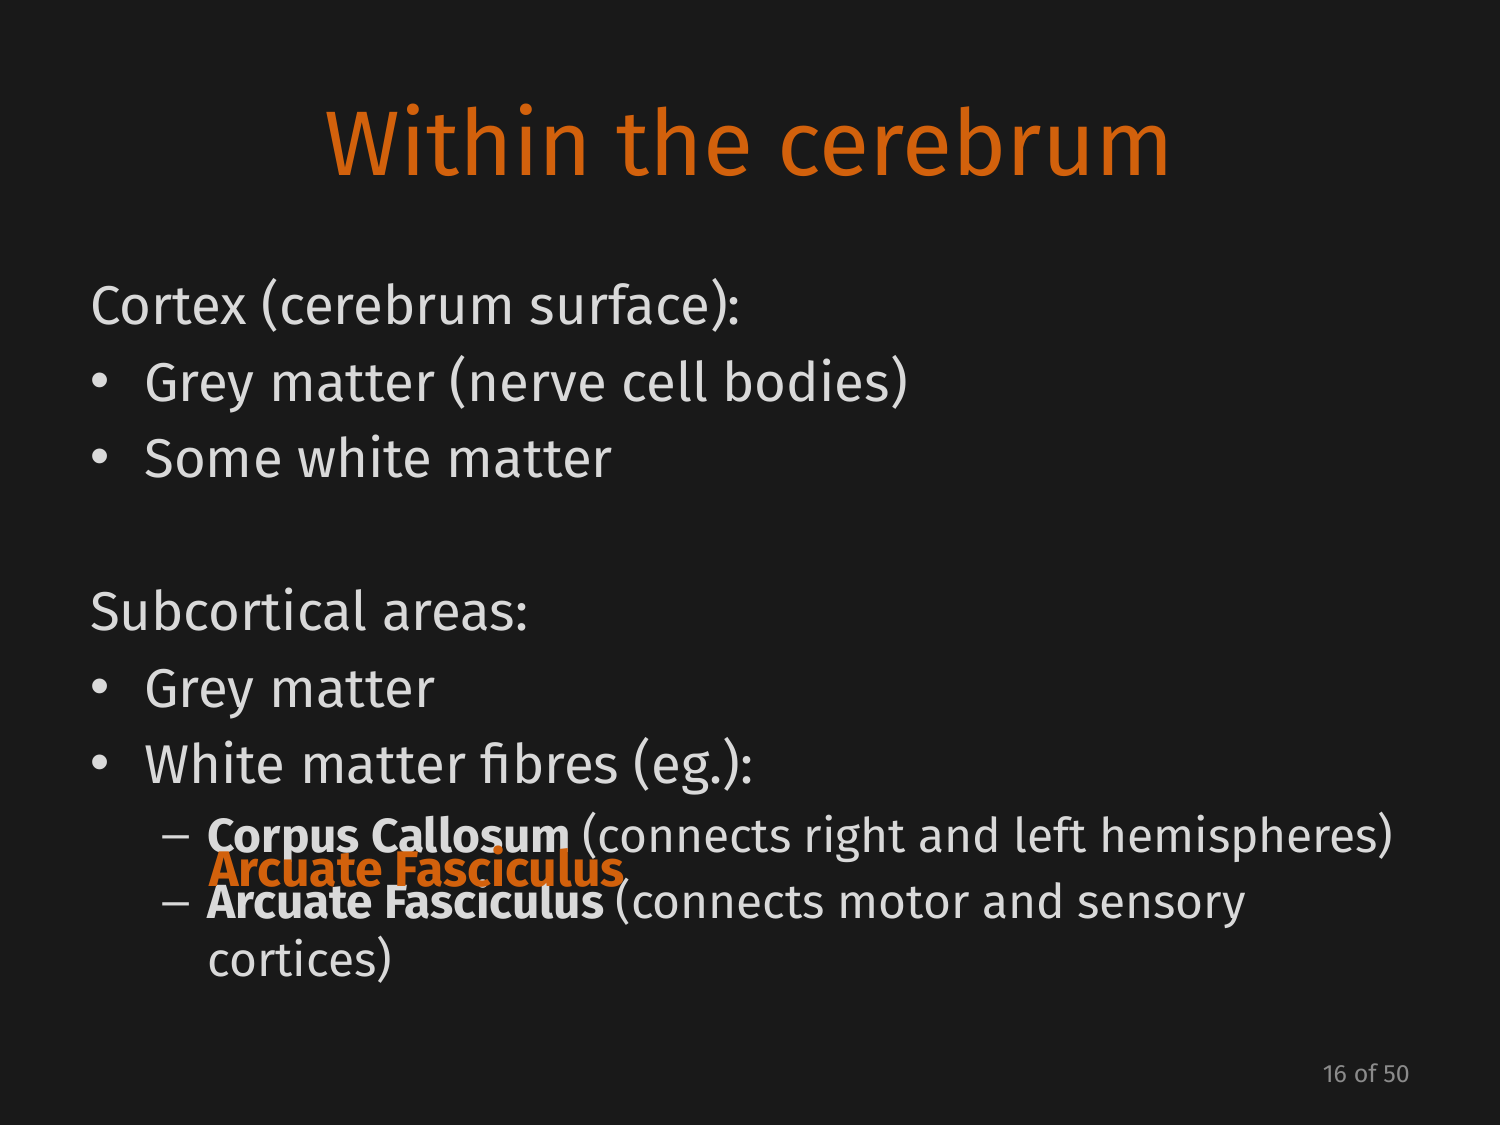

# Within the cerebrum
Cortex (cerebrum surface):
Grey matter (nerve cell bodies)
Some white matter

Subcortical areas:
Grey matter
White matter fibres (eg.):
Corpus Callosum (connects right and left hemispheres)
Arcuate Fasciculus (connects motor and sensory cortices)

Arcuate Fasciculus
16 of 50